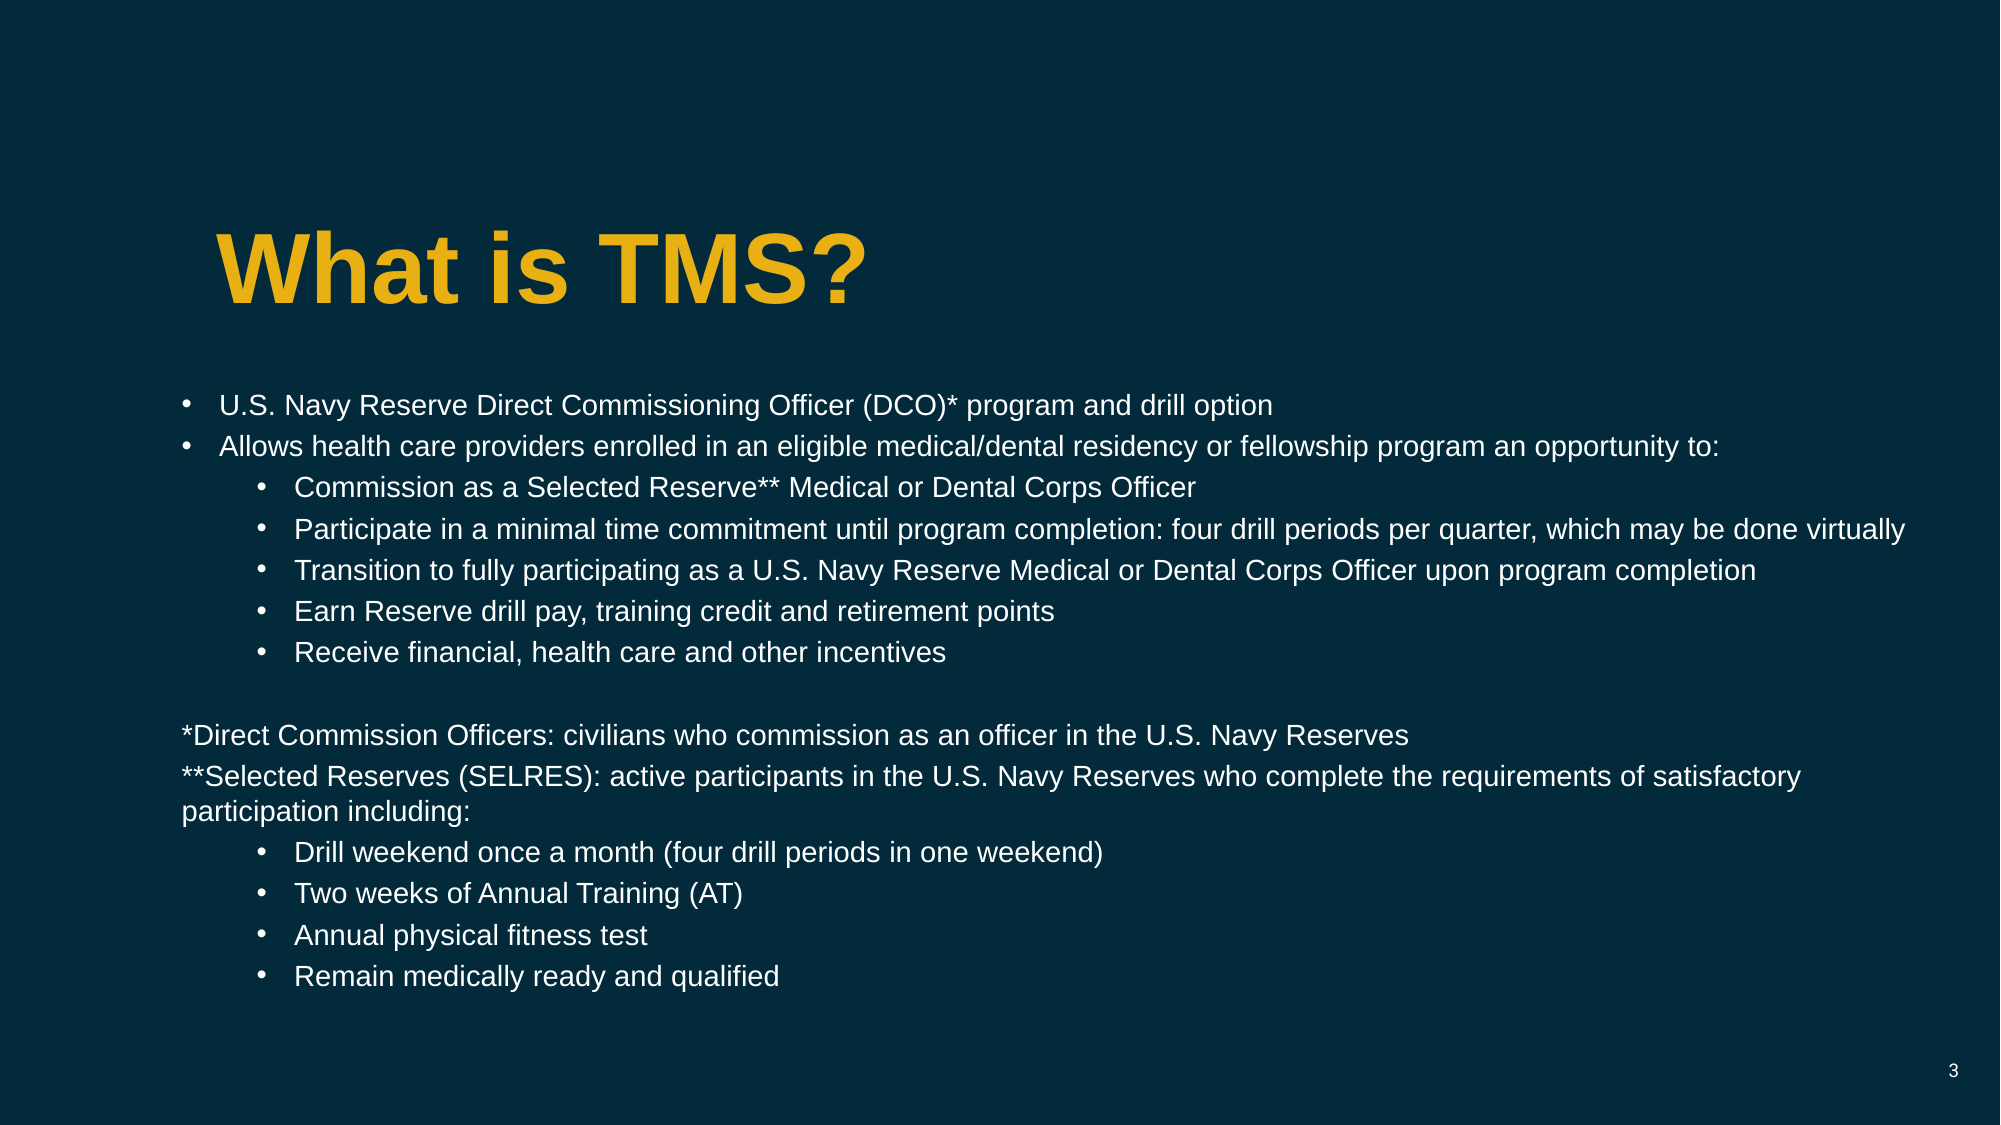

What is TMS?

U.S. Navy Reserve Direct Commissioning Officer (DCO)* program and drill option
Allows health care providers enrolled in an eligible medical/dental residency or fellowship program an opportunity to:
Commission as a Selected Reserve** Medical or Dental Corps Officer
Participate in a minimal time commitment until program completion: four drill periods per quarter, which may be done virtually
Transition to fully participating as a U.S. Navy Reserve Medical or Dental Corps Officer upon program completion
Earn Reserve drill pay, training credit and retirement points
Receive financial, health care and other incentives

*Direct Commission Officers: civilians who commission as an officer in the U.S. Navy Reserves
**Selected Reserves (SELRES): active participants in the U.S. Navy Reserves who complete the requirements of satisfactory participation including:
Drill weekend once a month (four drill periods in one weekend)
Two weeks of Annual Training (AT)
Annual physical fitness test
Remain medically ready and qualified
3